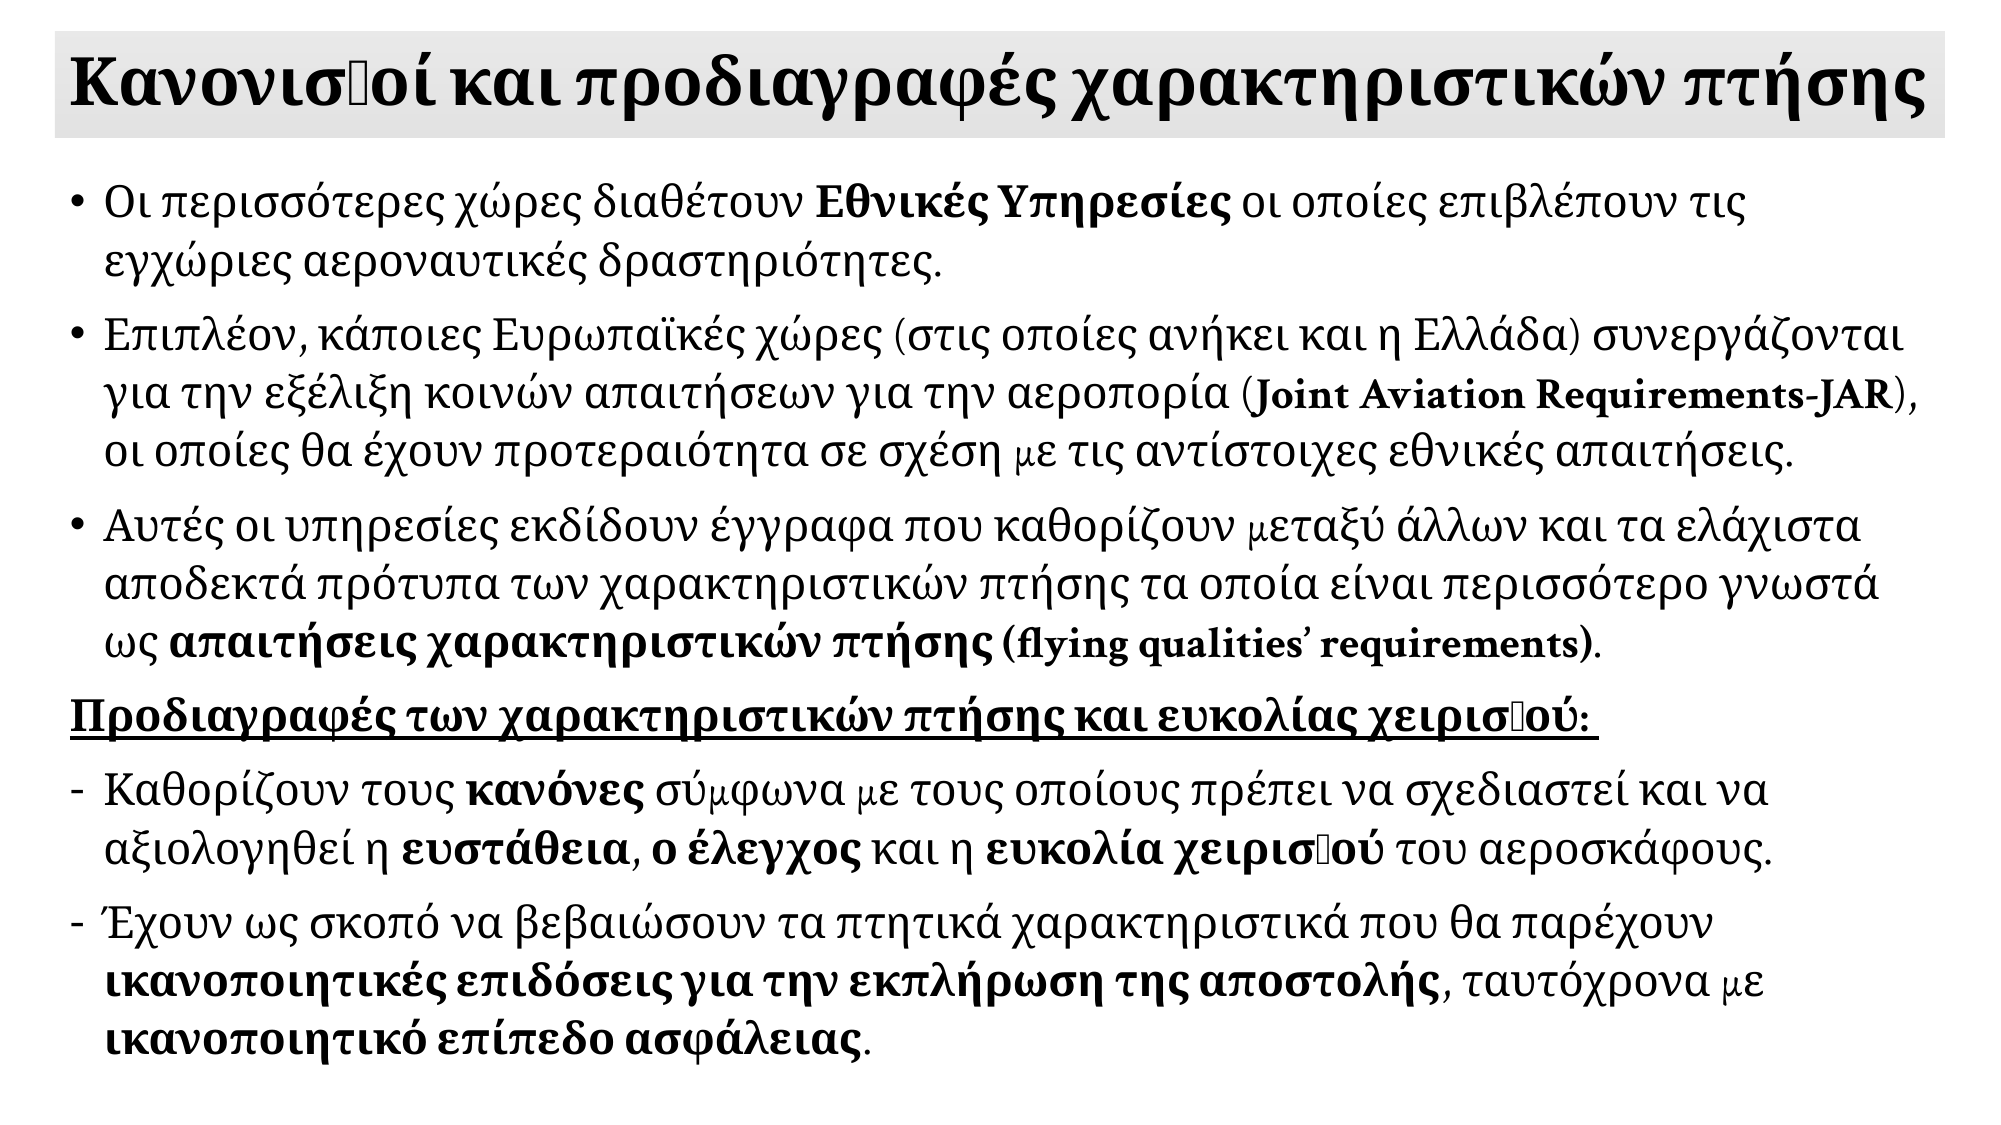

# Κανονισμοί και προδιαγραφές χαρακτηριστικών πτήσης
Οι περισσότερες χώρες διαθέτουν Εθνικές Υπηρεσίες οι οποίες επιβλέπουν τις εγχώριες αεροναυτικές δραστηριότητες.
Επιπλέον, κάποιες Ευρωπαϊκές χώρες (στις οποίες ανήκει και η Ελλάδα) συνεργάζονται για την εξέλιξη κοινών απαιτήσεων για την αεροπορία (Joint Aviation Requirements-JAR), οι οποίες θα έχουν προτεραιότητα σε σχέση με τις αντίστοιχες εθνικές απαιτήσεις.
Αυτές οι υπηρεσίες εκδίδουν έγγραφα που καθορίζουν μεταξύ άλλων και τα ελάχιστα αποδεκτά πρότυπα των χαρακτηριστικών πτήσης τα οποία είναι περισσότερο γνωστά ως απαιτήσεις χαρακτηριστικών πτήσης (flying qualities’ requirements).
Προδιαγραφές των χαρακτηριστικών πτήσης και ευκολίας χειρισμού:
Καθορίζουν τους κανόνες σύμφωνα με τους οποίους πρέπει να σχεδιαστεί και να αξιολογηθεί η ευστάθεια, ο έλεγχος και η ευκολία χειρισμού του αεροσκάφους.
Έχουν ως σκοπό να βεβαιώσουν τα πτητικά χαρακτηριστικά που θα παρέχουν ικανοποιητικές επιδόσεις για την εκπλήρωση της αποστολής, ταυτόχρονα με ικανοποιητικό επίπεδο ασφάλειας.